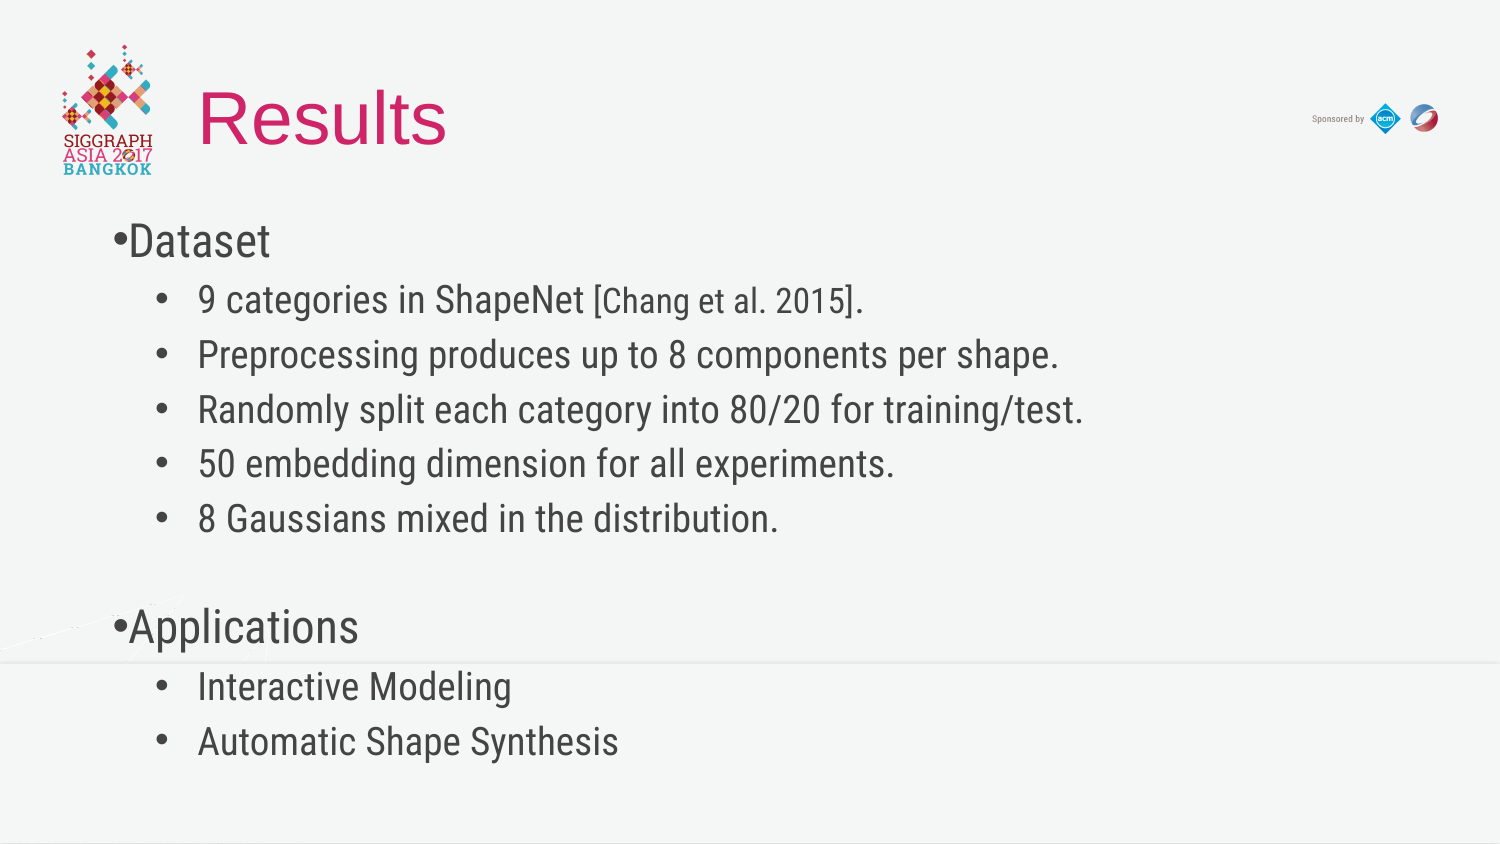

# Results
Dataset
9 categories in ShapeNet [Chang et al. 2015].
Preprocessing produces up to 8 components per shape.
Randomly split each category into 80/20 for training/test.
50 embedding dimension for all experiments.
8 Gaussians mixed in the distribution.
Applications
Interactive Modeling
Automatic Shape Synthesis